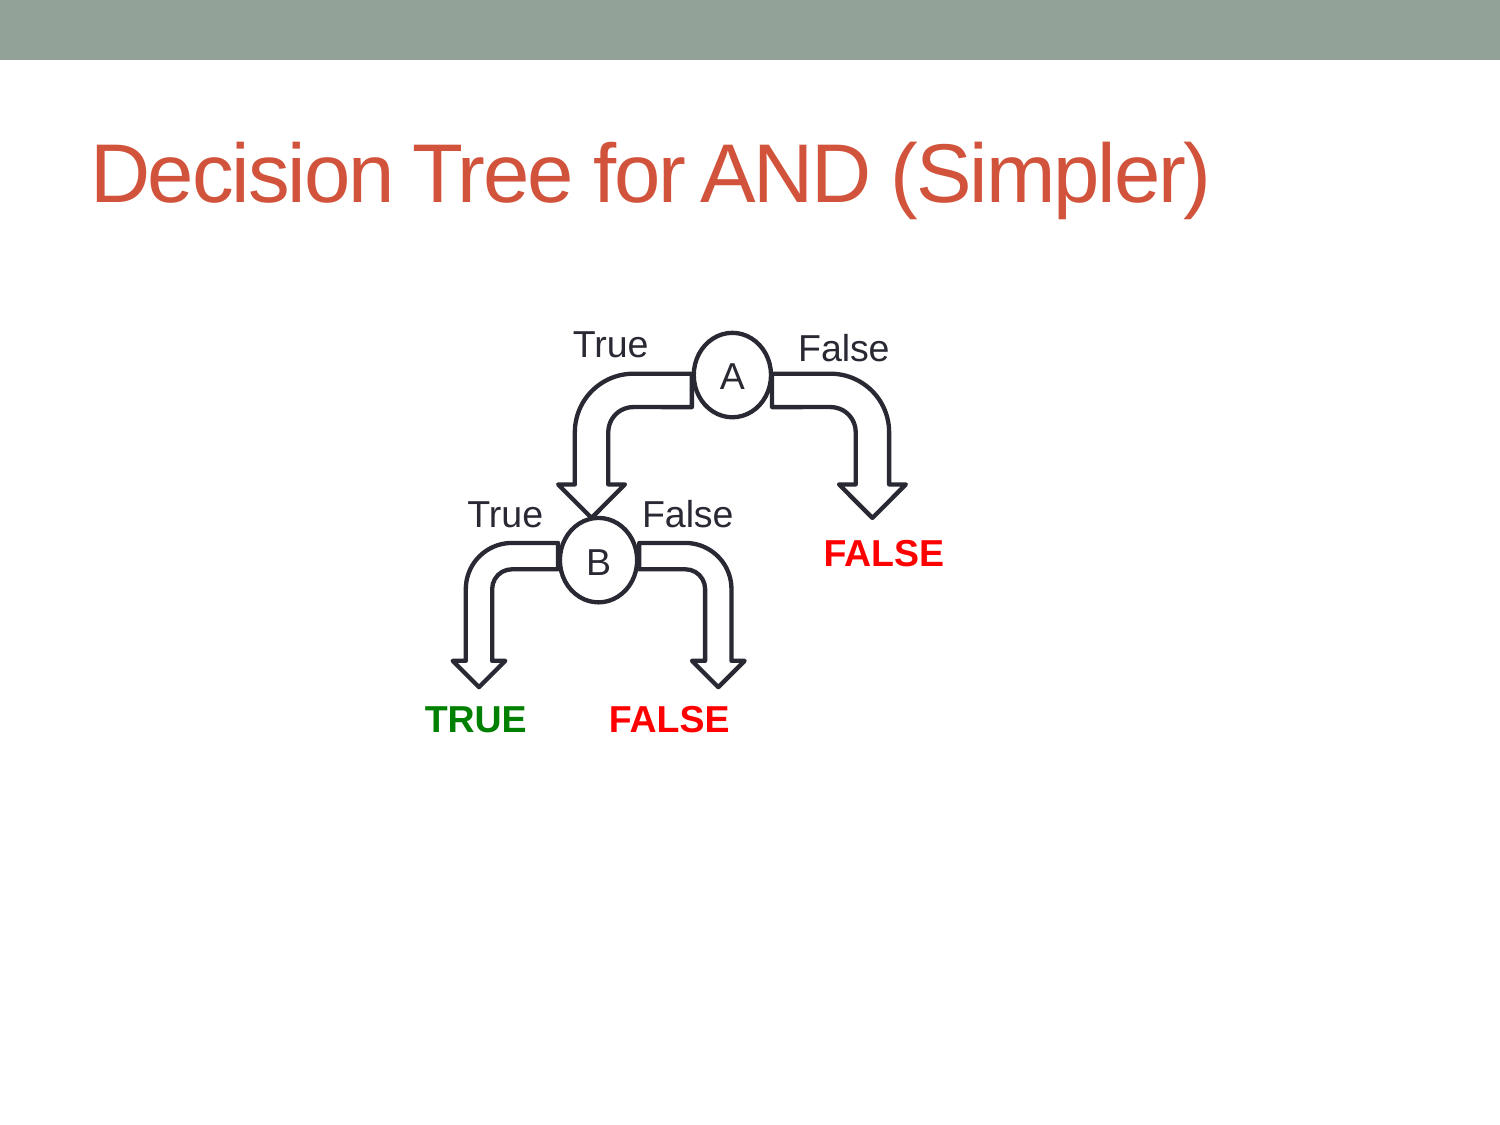

# Decision Tree for AND (Simpler)
True
False
A

True
False
B
FALSE

TRUE
FALSE